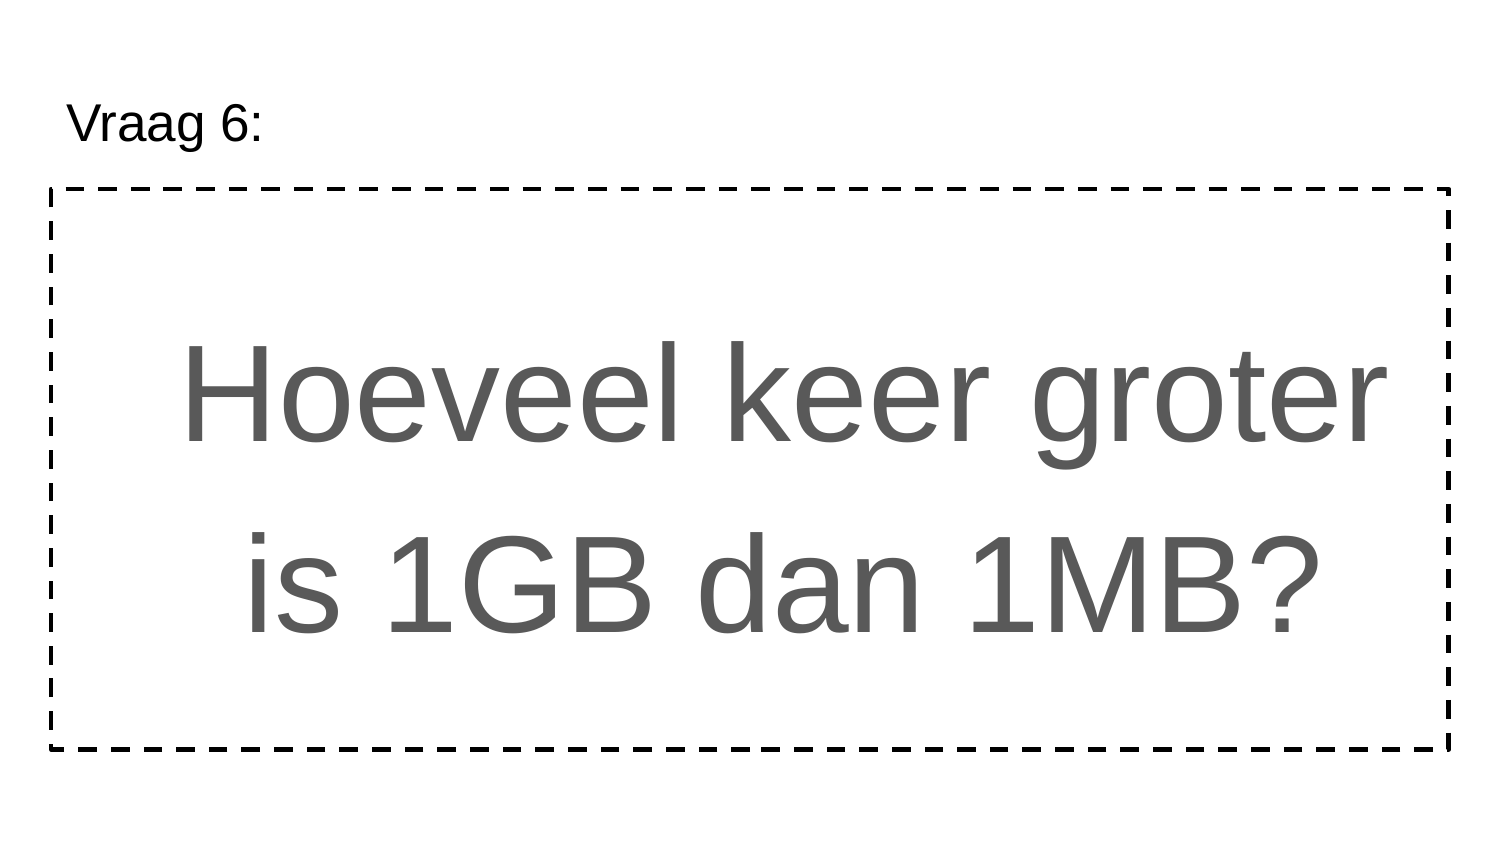

# Vraag 6:
Hoeveel keer groter is 1GB dan 1MB?